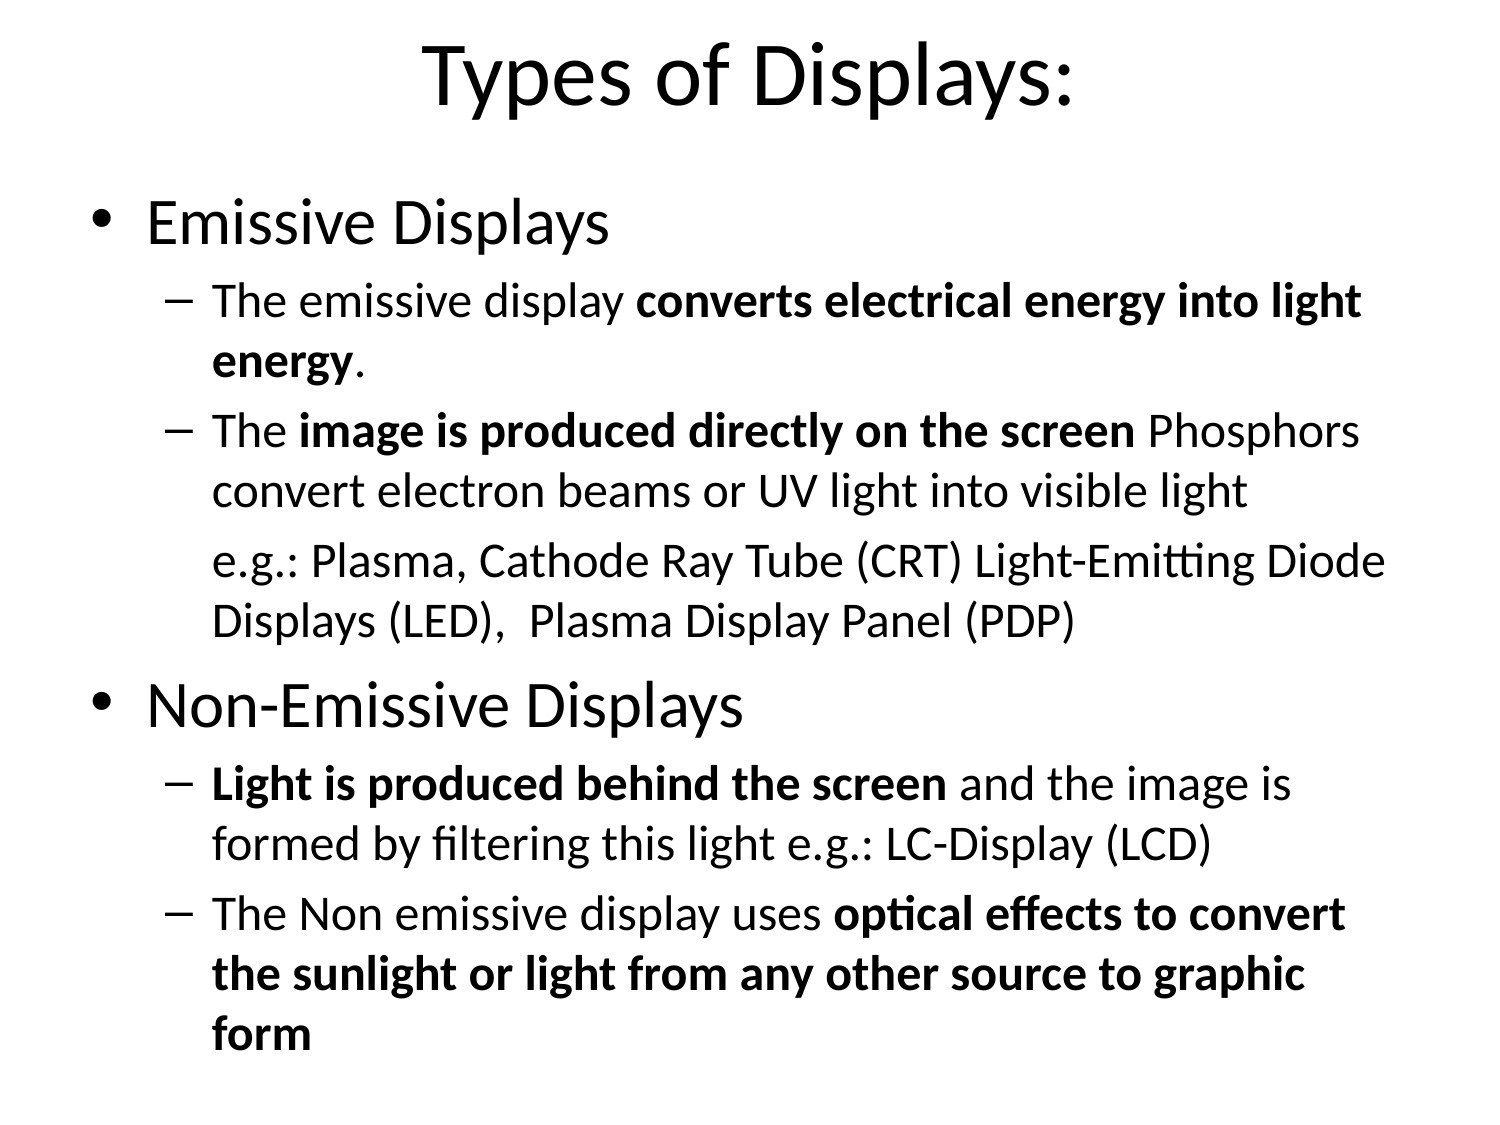

# Types of Displays:
Emissive Displays
The emissive display converts electrical energy into light energy.
The image is produced directly on the screen Phosphors convert electron beams or UV light into visible light
	e.g.: Plasma, Cathode Ray Tube (CRT) Light-Emitting Diode Displays (LED),  Plasma Display Panel (PDP)
Non-Emissive Displays
Light is produced behind the screen and the image is formed by filtering this light e.g.: LC-Display (LCD)
The Non emissive display uses optical effects to convert the sunlight or light from any other source to graphic form